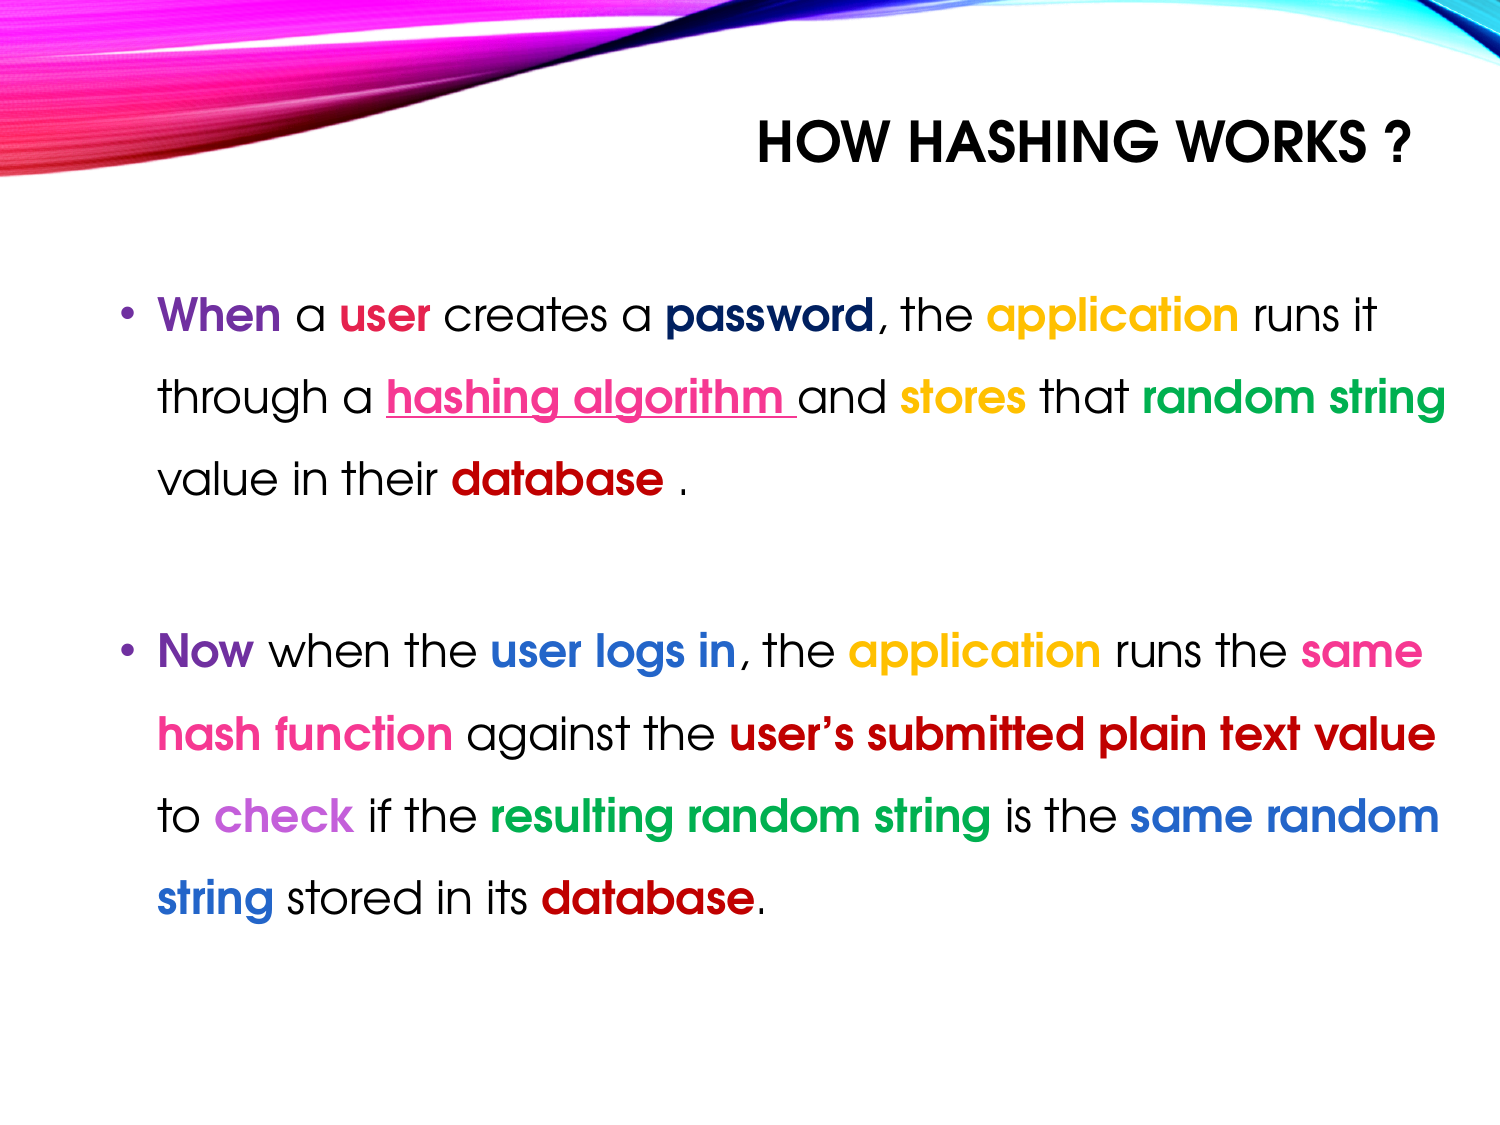

# How hashing works ?
When a user creates a password, the application runs it through a hashing algorithm and stores that random string value in their database .

Now when the user logs in, the application runs the same hash function against the user’s submitted plain text value to check if the resulting random string is the same random string stored in its database.